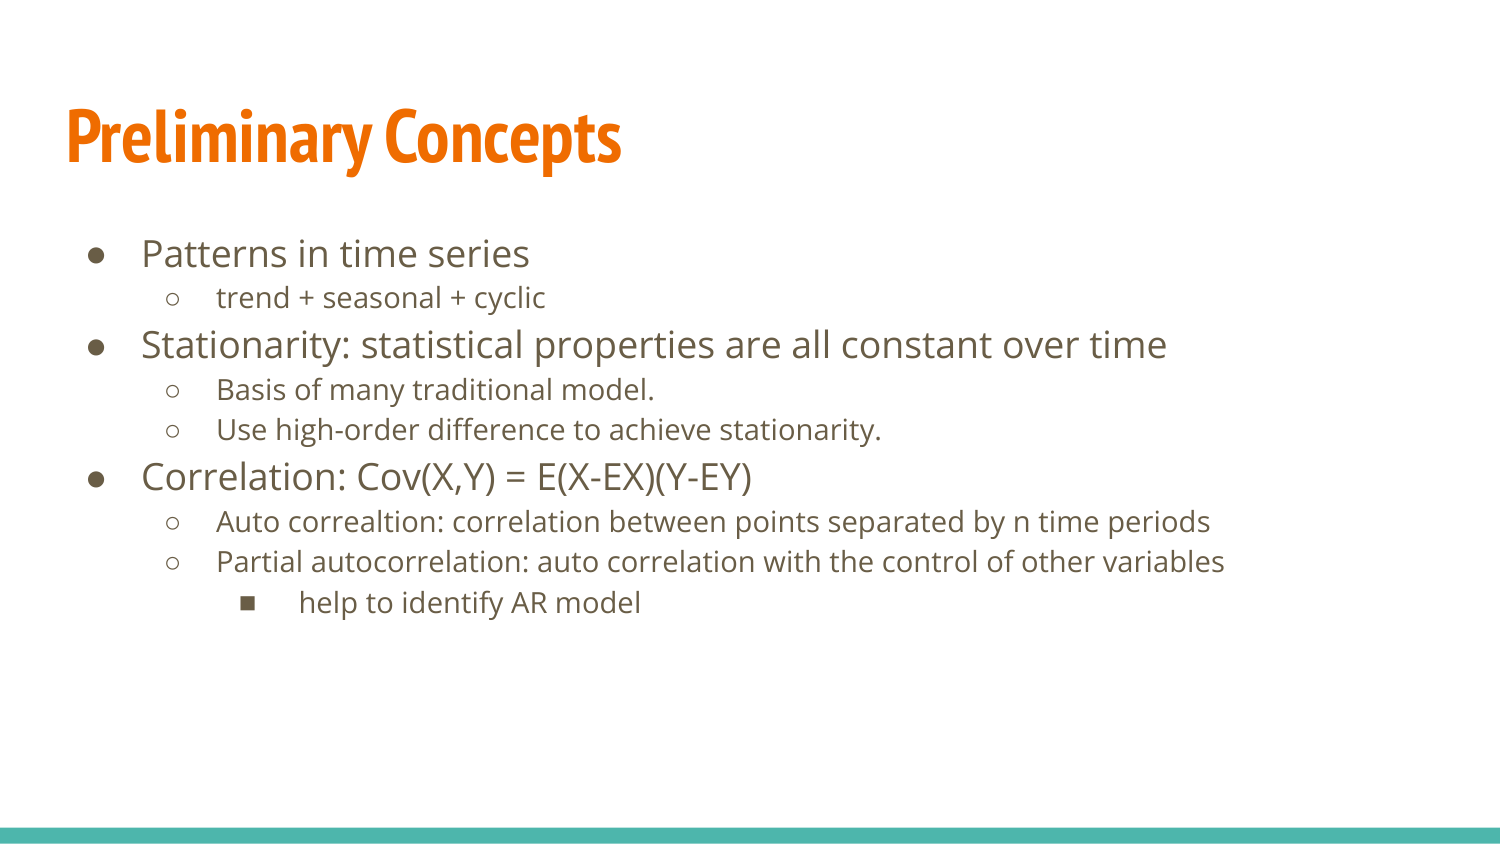

# Preliminary Concepts
Patterns in time series
trend + seasonal + cyclic
Stationarity: statistical properties are all constant over time
Basis of many traditional model.
Use high-order difference to achieve stationarity.
Correlation: Cov(X,Y) = E(X-EX)(Y-EY)
Auto correaltion: correlation between points separated by n time periods
Partial autocorrelation: auto correlation with the control of other variables
 help to identify AR model